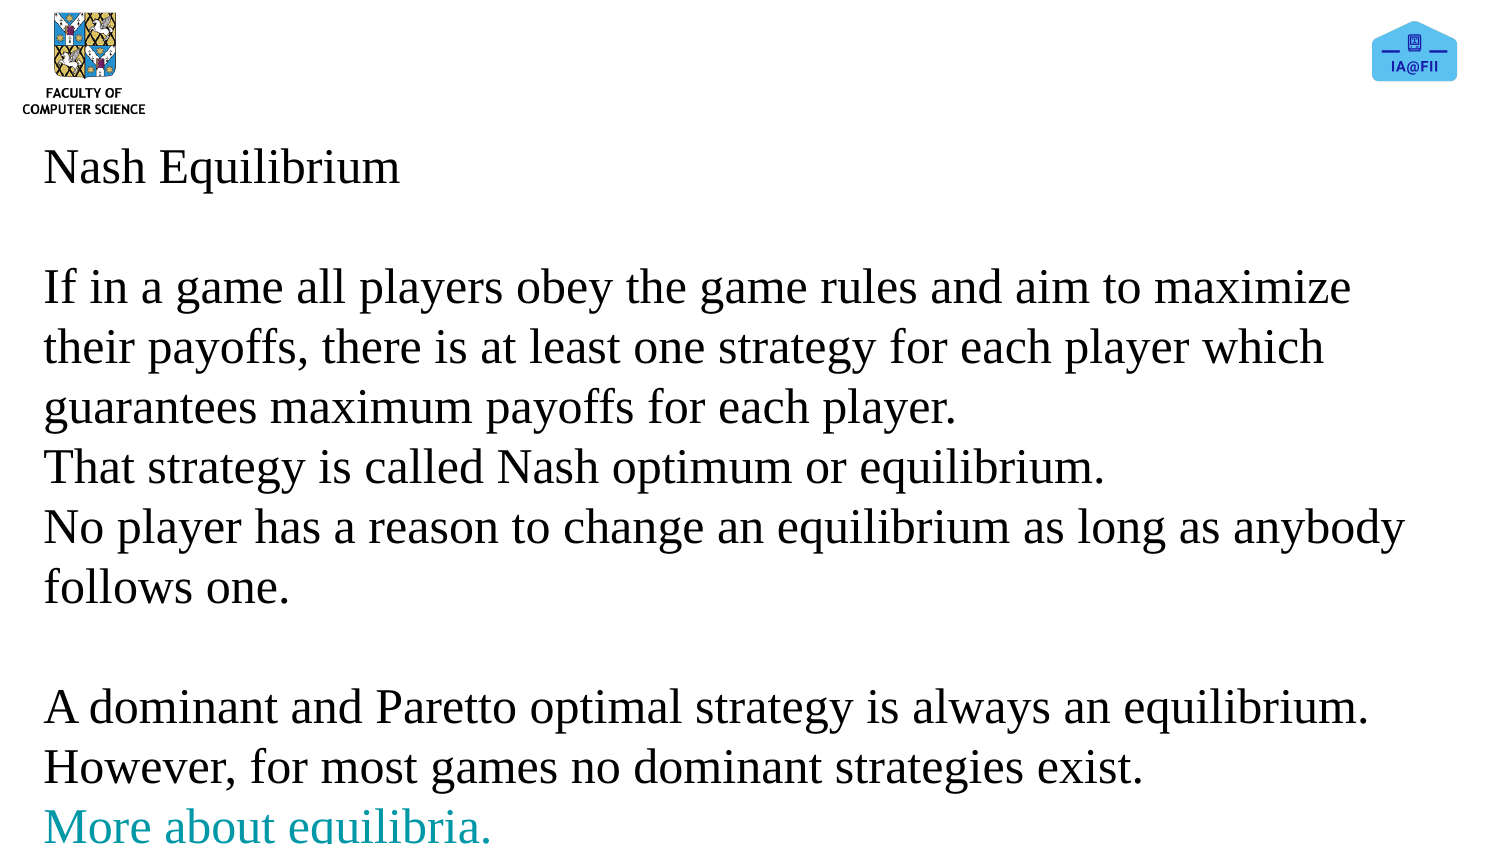

Nash Equilibrium

If in a game all players obey the game rules and aim to maximize their payoffs, there is at least one strategy for each player which guarantees maximum payoffs for each player.
That strategy is called Nash optimum or equilibrium.
No player has a reason to change an equilibrium as long as anybody follows one.

A dominant and Paretto optimal strategy is always an equilibrium. However, for most games no dominant strategies exist.
More about equilibria.